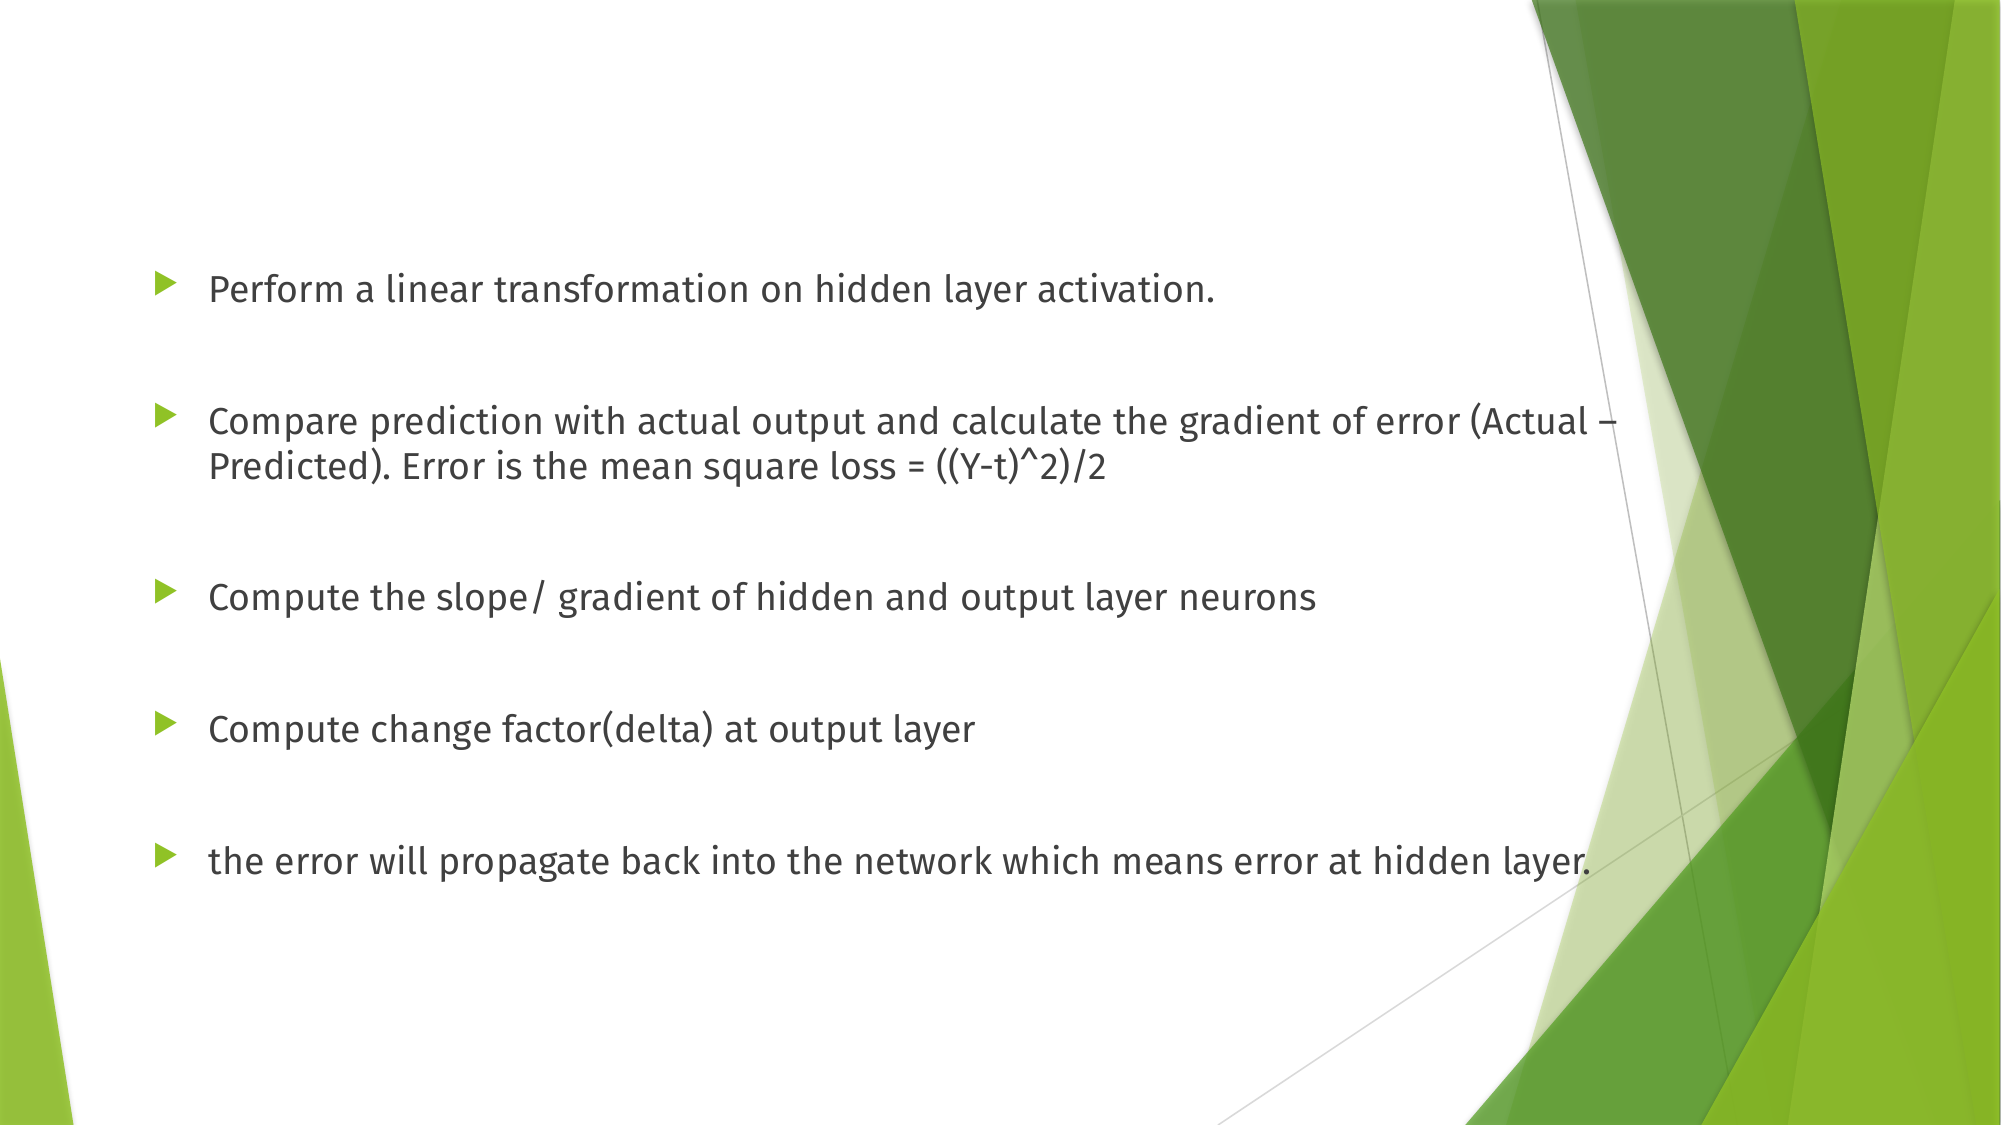

Perform a linear transformation on hidden layer activation.

Compare prediction with actual output and calculate the gradient of error (Actual – Predicted). Error is the mean square loss = ((Y-t)^2)/2

Compute the slope/ gradient of hidden and output layer neurons

Compute change factor(delta) at output layer

the error will propagate back into the network which means error at hidden layer.
#